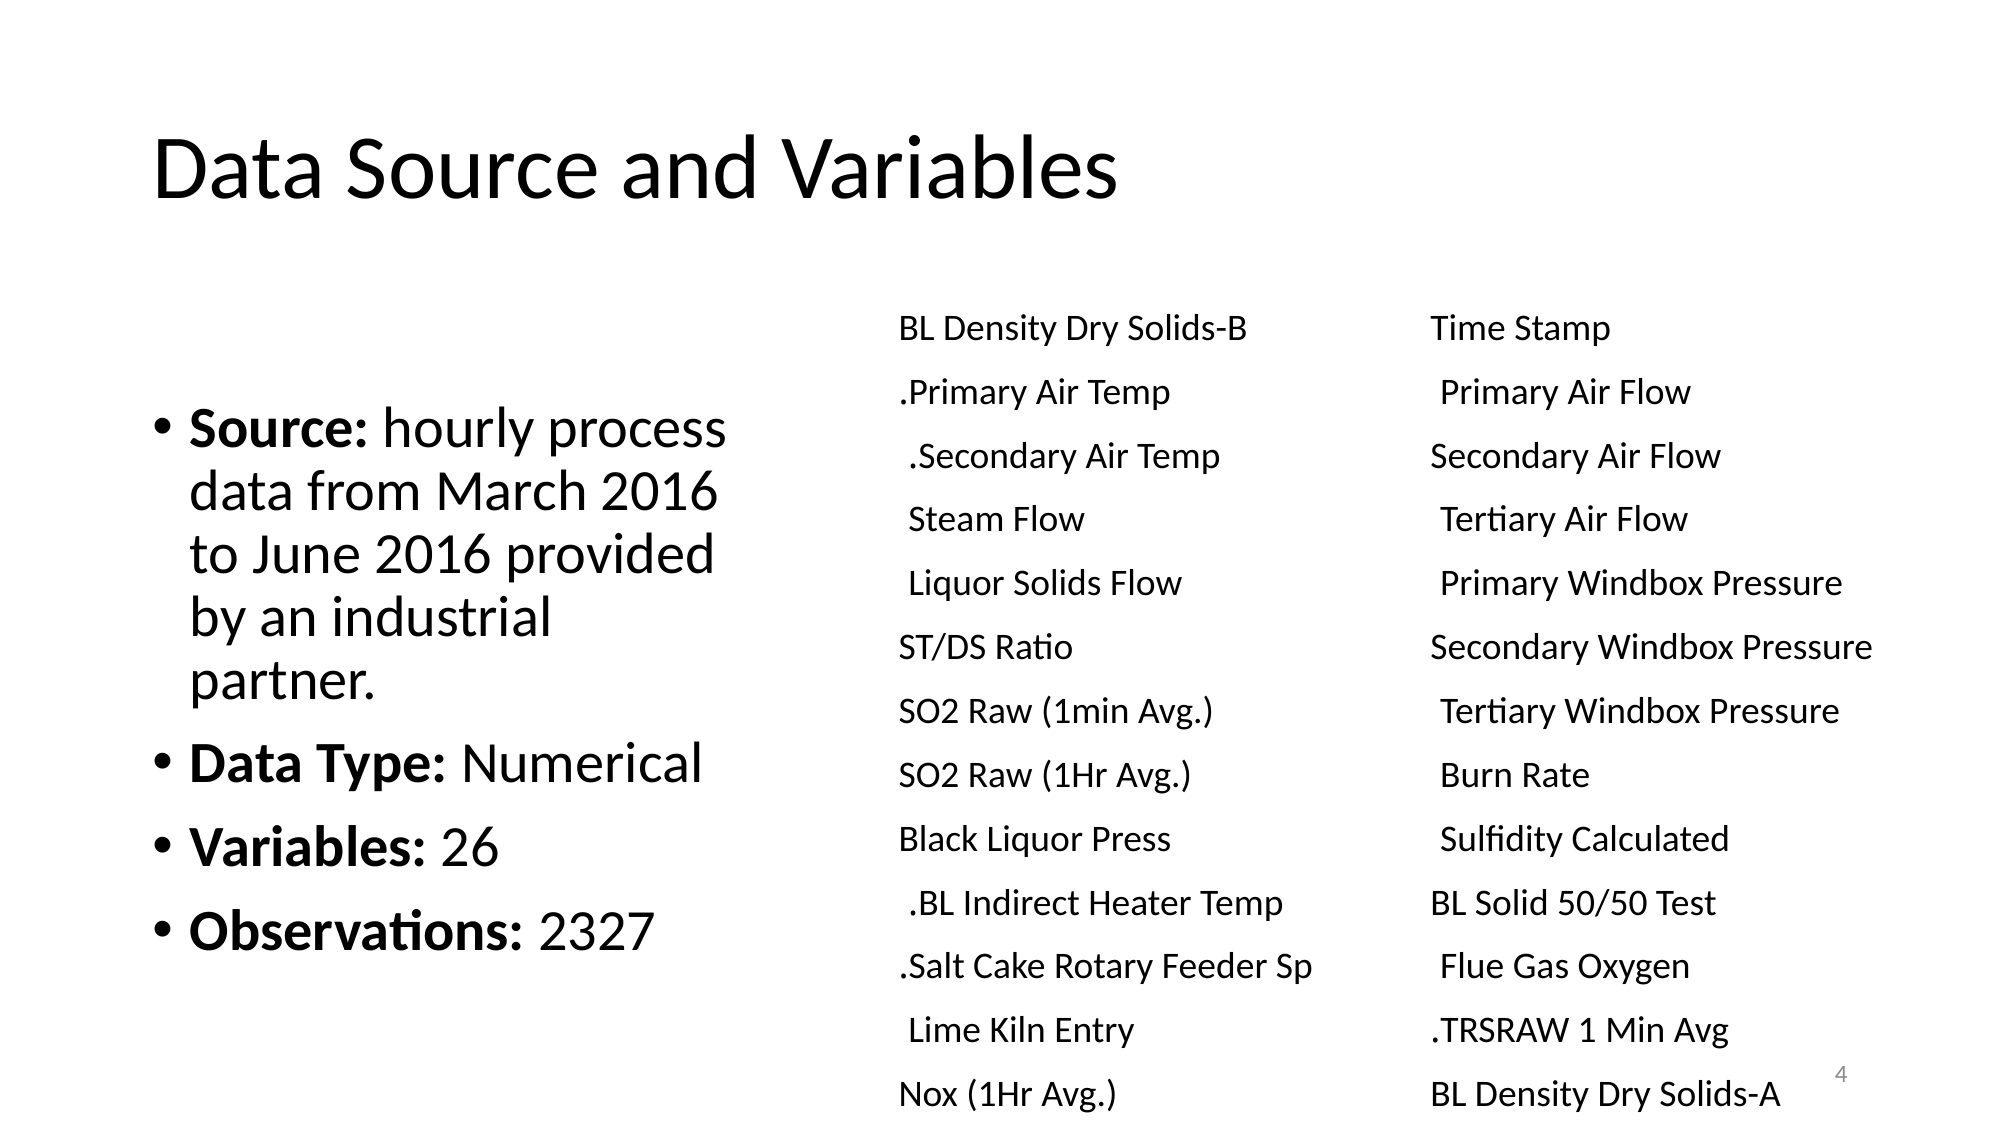

# Data Source and Variables

Source: hourly process data from March 2016 to June 2016 provided by an industrial partner.
Data Type: Numerical
Variables: 26
Observations: 2327
| BL Density Dry Solids-B | Time Stamp |
| --- | --- |
| Primary Air Temp. | Primary Air Flow |
| Secondary Air Temp. | Secondary Air Flow |
| Steam Flow | Tertiary Air Flow |
| Liquor Solids Flow | Primary Windbox Pressure |
| ST/DS Ratio | Secondary Windbox Pressure |
| SO2 Raw (1min Avg.) | Tertiary Windbox Pressure |
| SO2 Raw (1Hr Avg.) | Burn Rate |
| Black Liquor Press | Sulfidity Calculated |
| BL Indirect Heater Temp. | BL Solid 50/50 Test |
| Salt Cake Rotary Feeder Sp. | Flue Gas Oxygen |
| Lime Kiln Entry | TRSRAW 1 Min Avg. |
| Nox (1Hr Avg.) | BL Density Dry Solids-A |
4